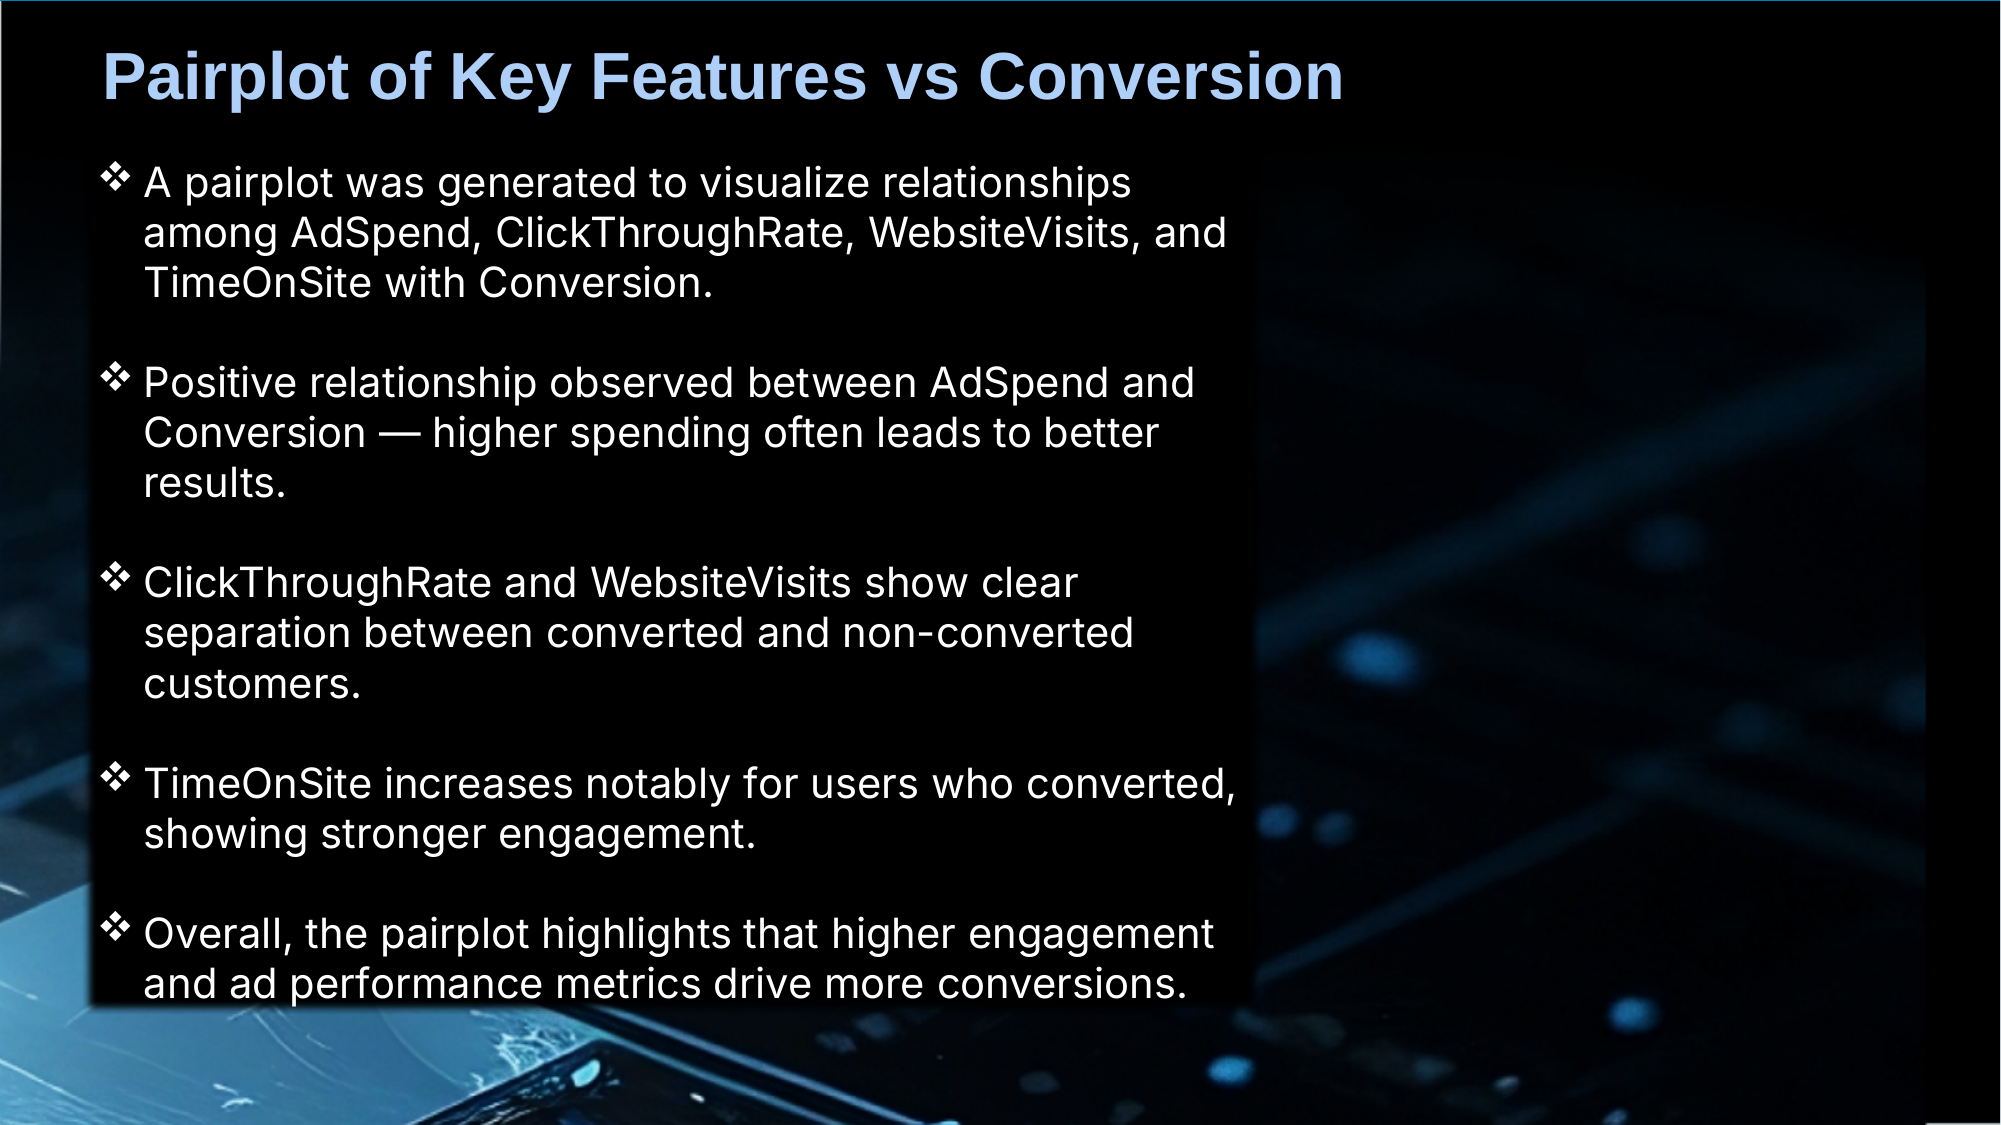

# Pairplot of Key Features vs Conversion
A pairplot was generated to visualize relationships among AdSpend, ClickThroughRate, WebsiteVisits, and TimeOnSite with Conversion.

Positive relationship observed between AdSpend and Conversion — higher spending often leads to better results.

ClickThroughRate and WebsiteVisits show clear separation between converted and non-converted customers.

TimeOnSite increases notably for users who converted, showing stronger engagement.

Overall, the pairplot highlights that higher engagement and ad performance metrics drive more conversions.